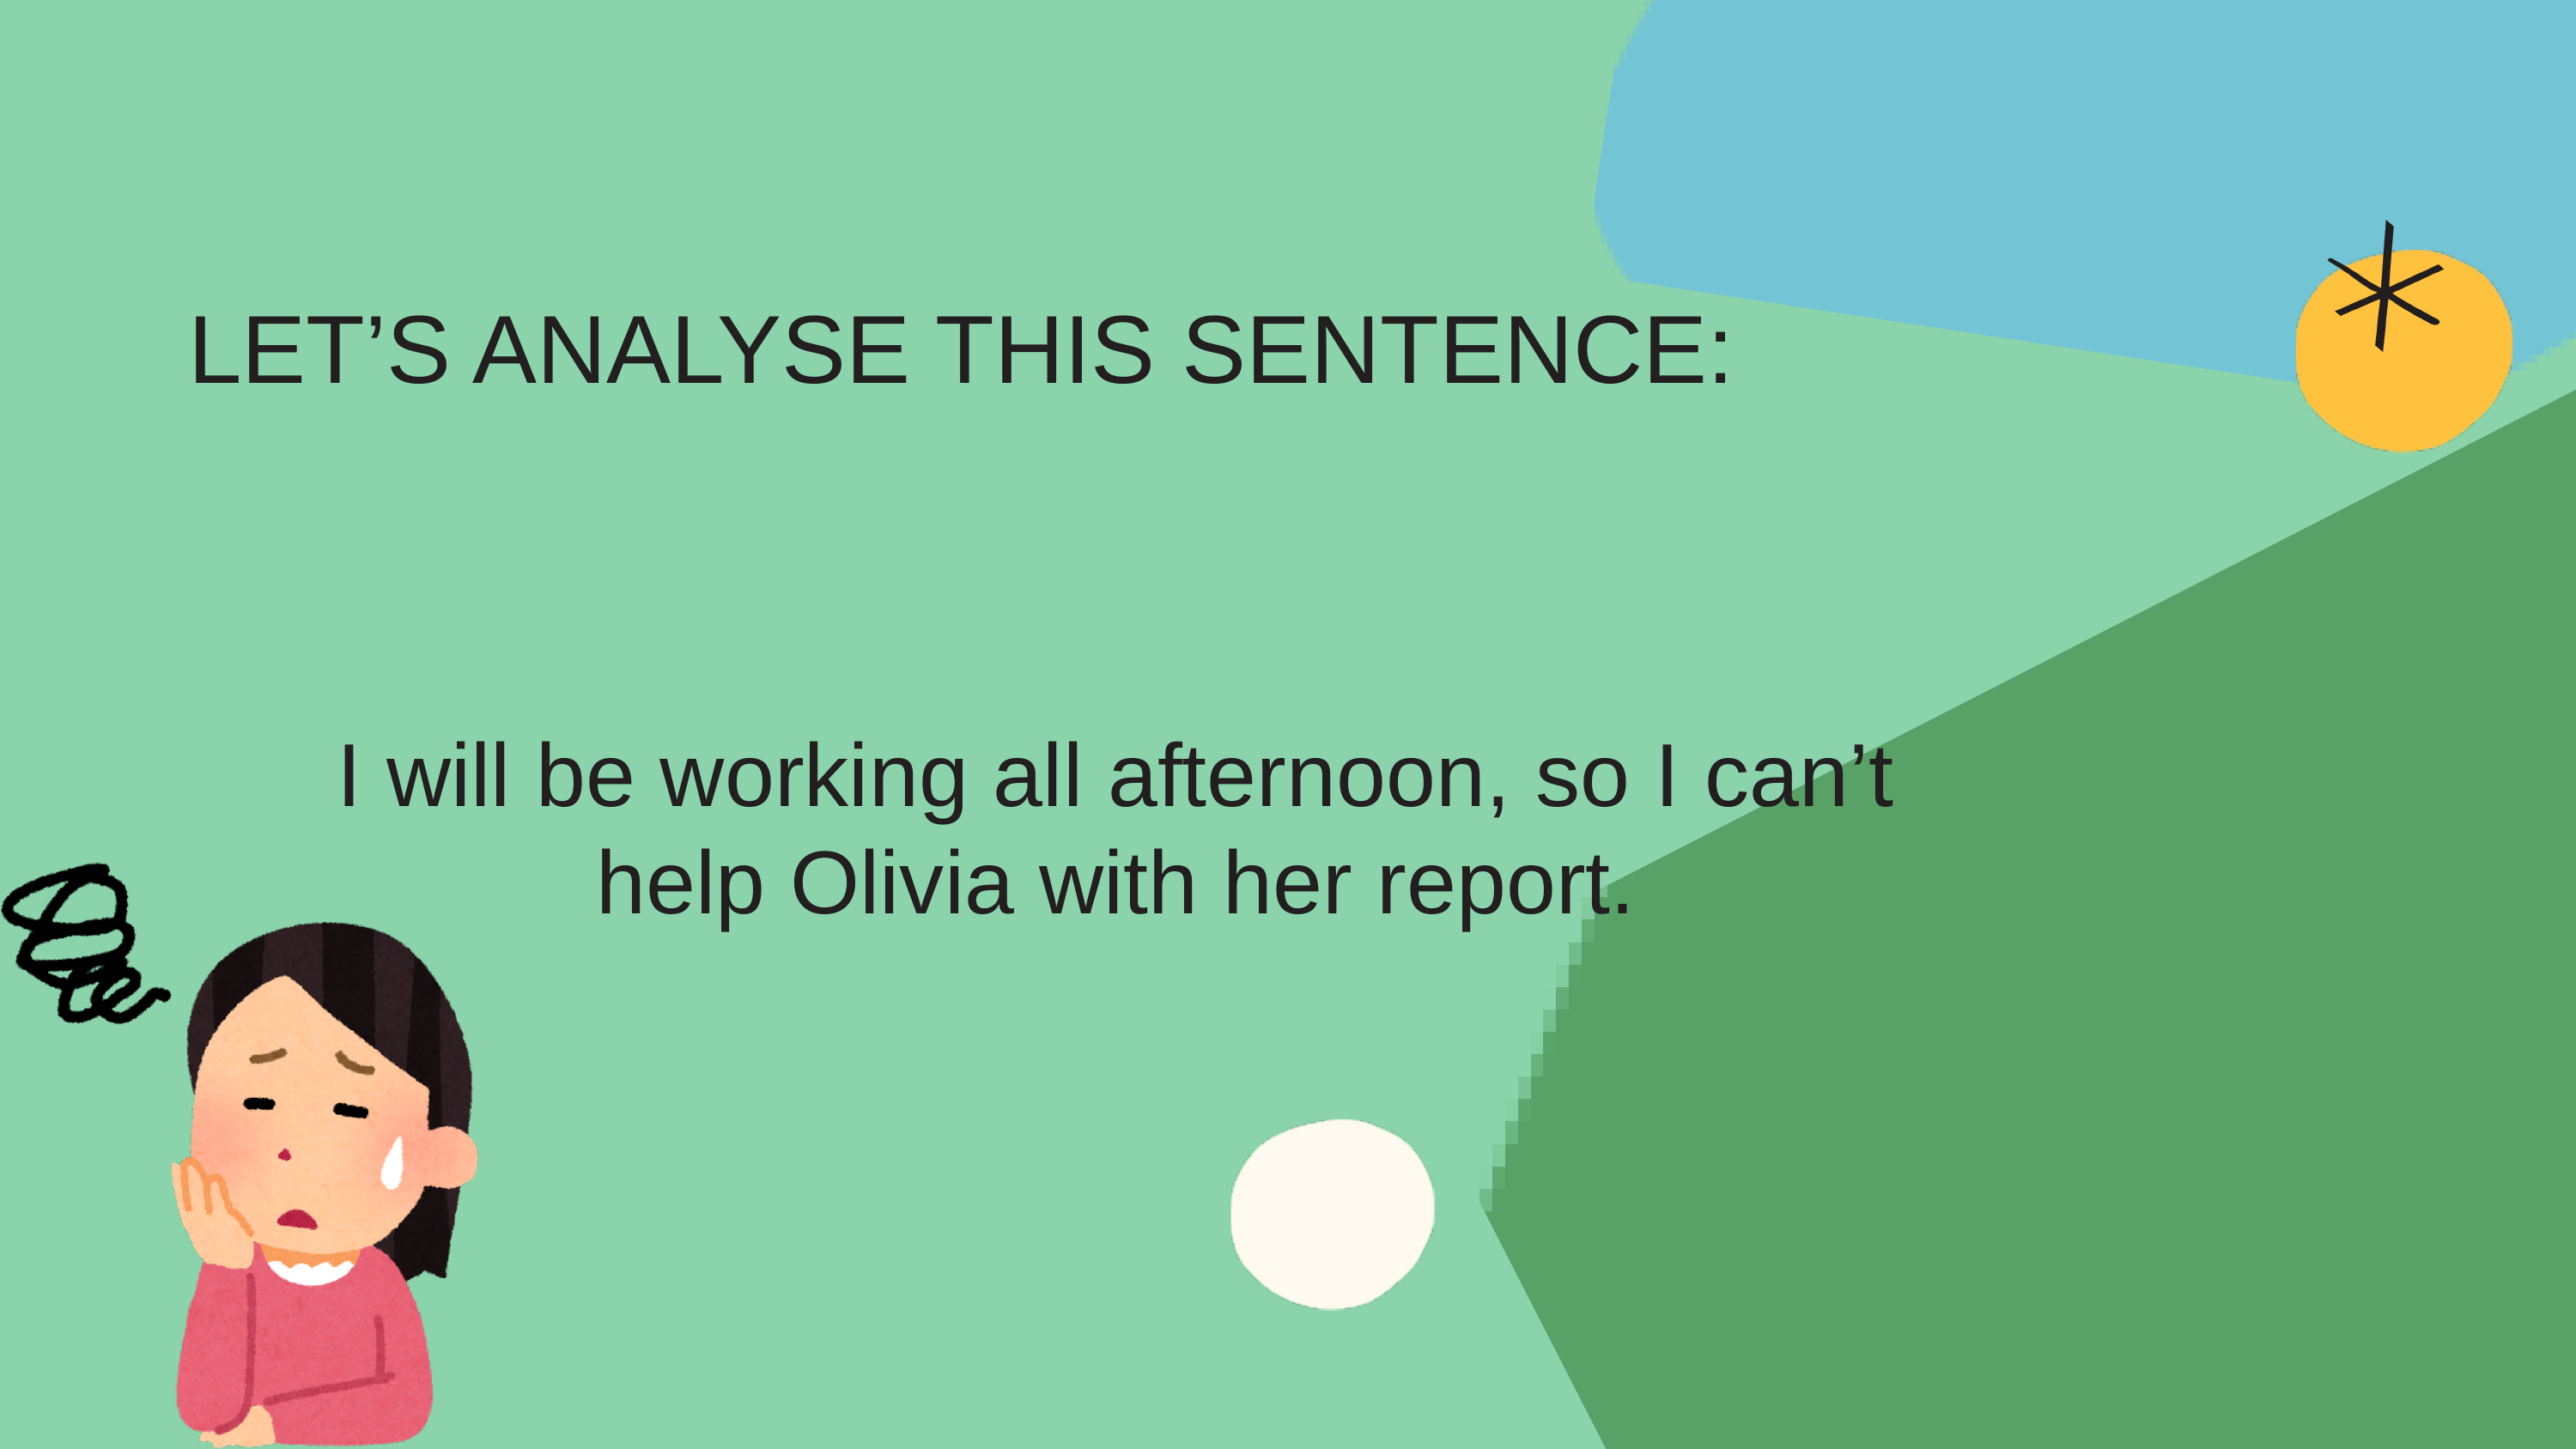

LET’S ANALYSE THIS SENTENCE:

I will be working all afternoon, so I can’t help Olivia with her report.